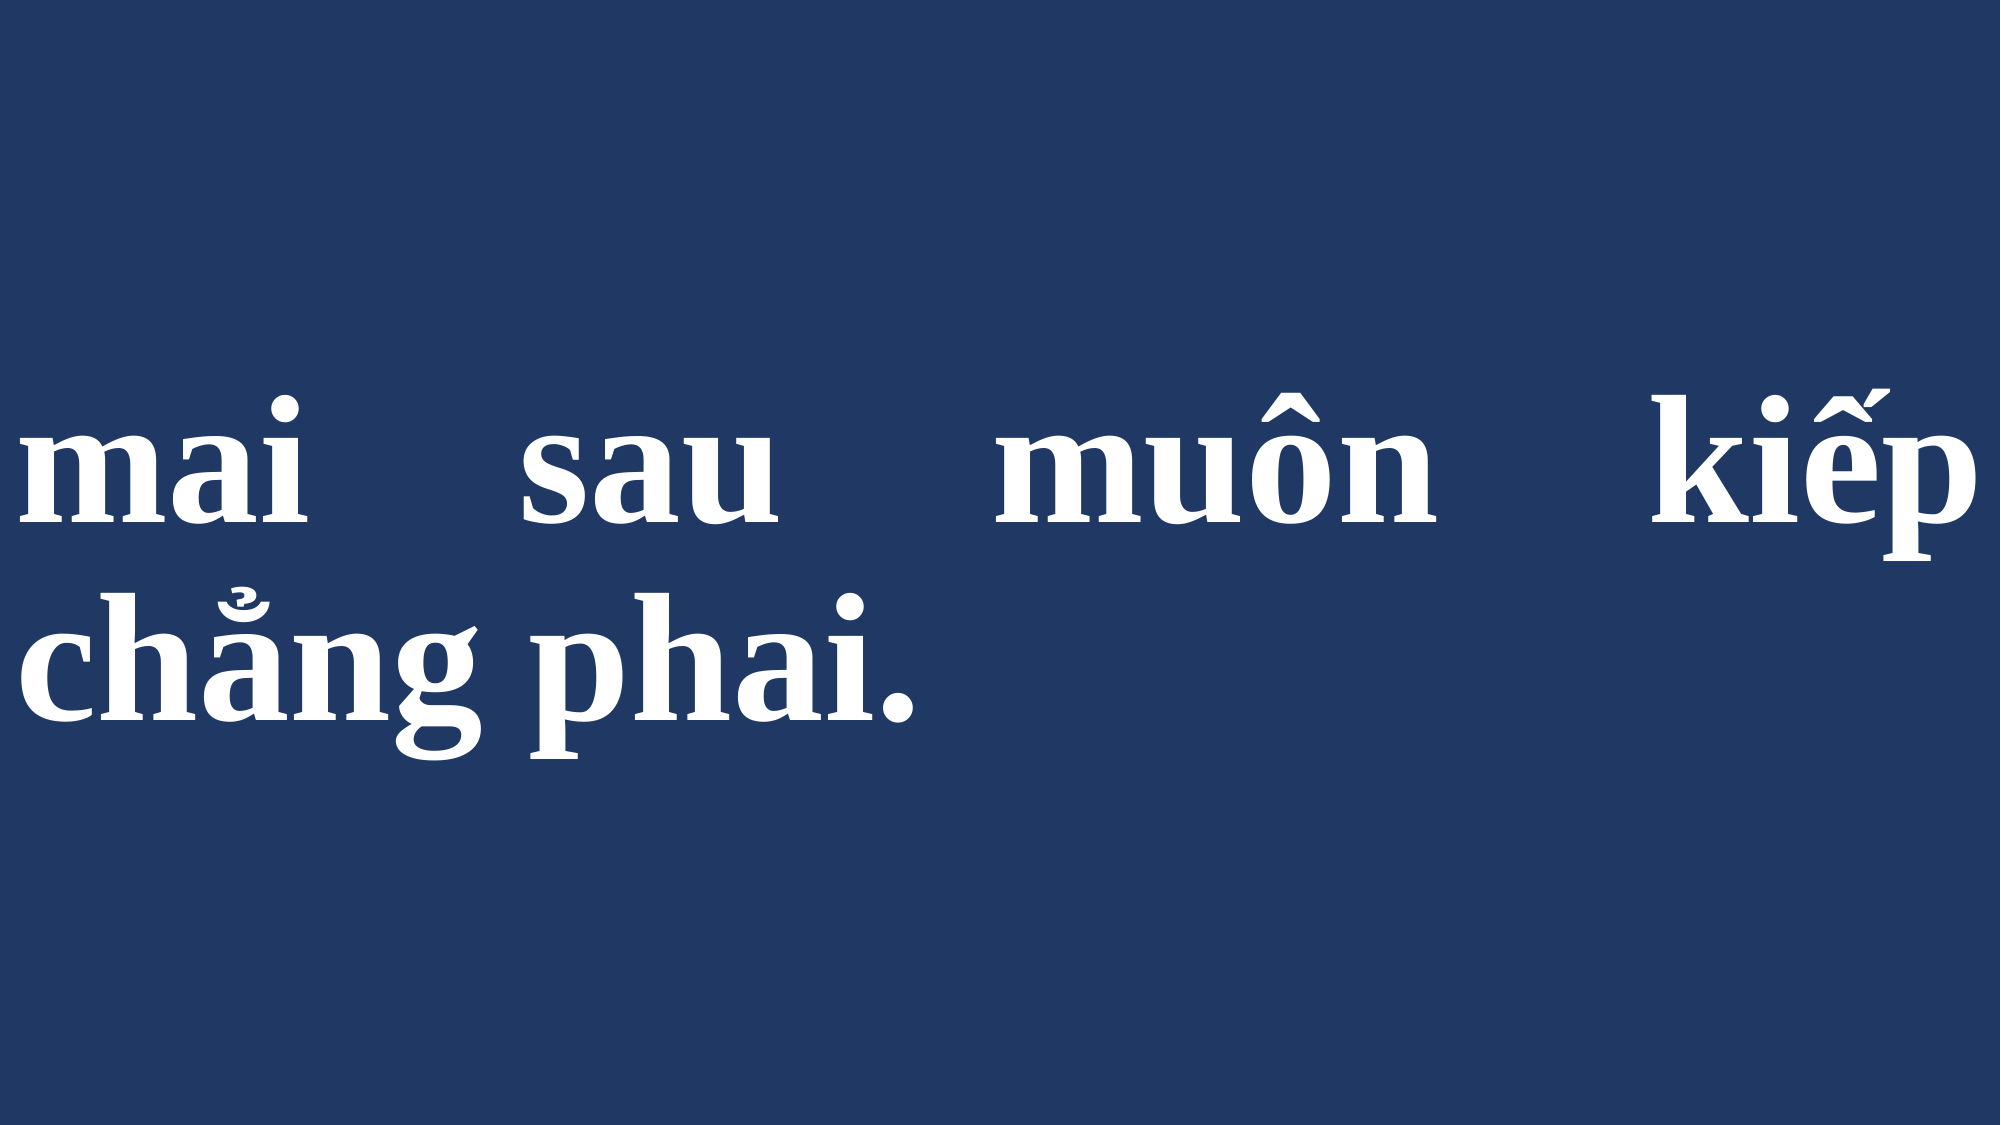

# mai sau muôn kiếp chẳng phai.